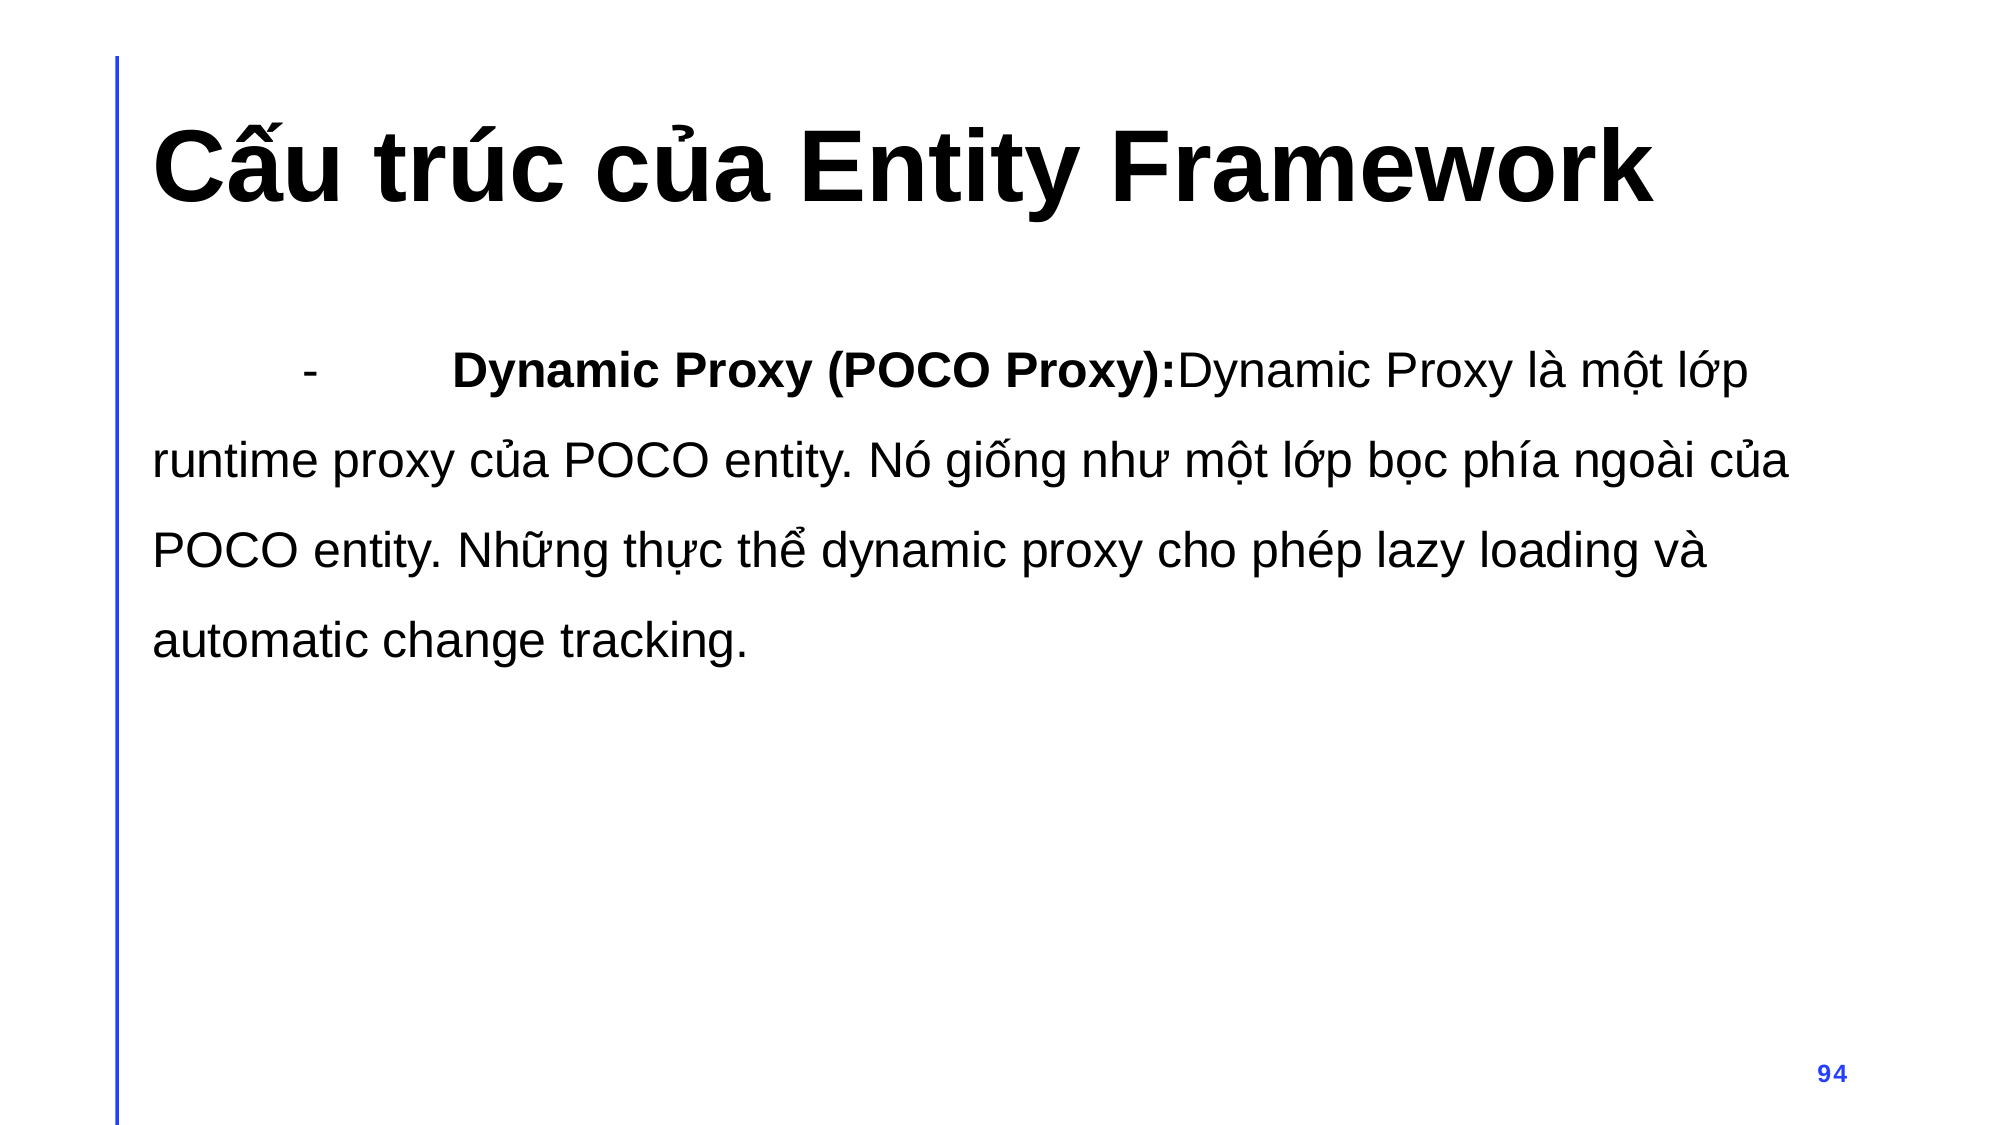

# Cấu trúc của Entity Framework
	-	Dynamic Proxy (POCO Proxy):Dynamic Proxy là một lớp runtime proxy của POCO entity. Nó giống như một lớp bọc phía ngoài của POCO entity. Những thực thể dynamic proxy cho phép lazy loading và automatic change tracking.
94